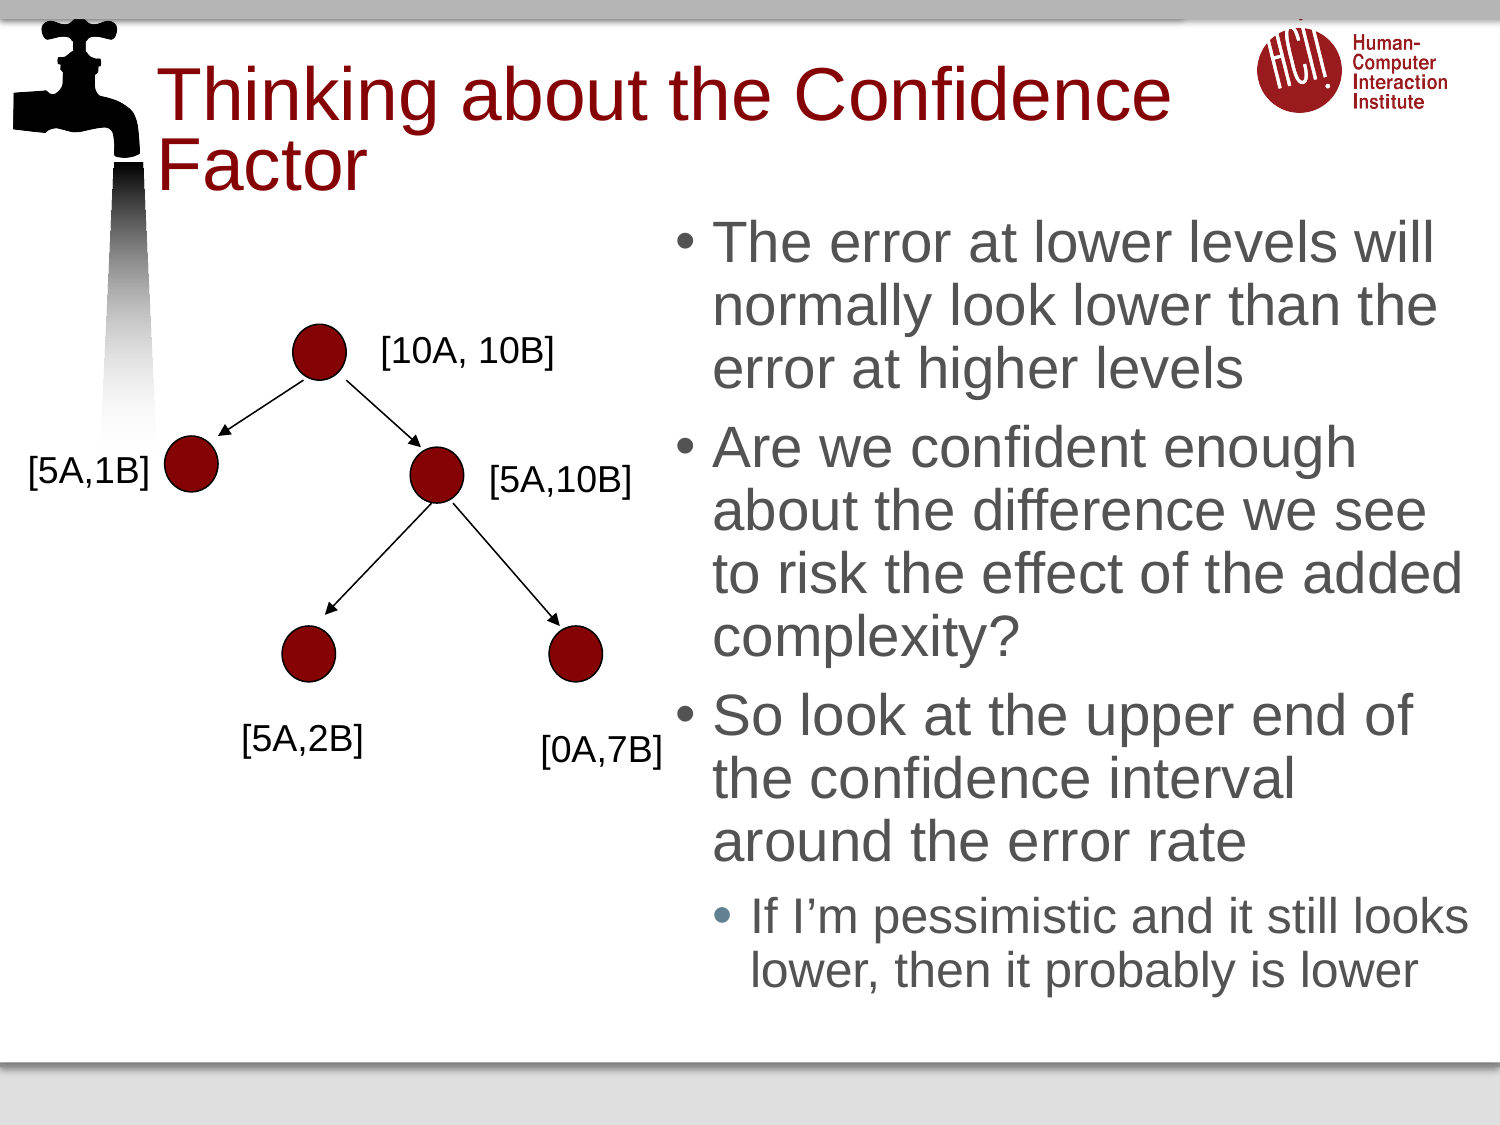

# Thinking about the Confidence Factor
The error at lower levels will normally look lower than the error at higher levels
Are we confident enough about the difference we see to risk the effect of the added complexity?
So look at the upper end of the confidence interval around the error rate
If I’m pessimistic and it still looks lower, then it probably is lower
[10A, 10B]

[5A,1B]

[5A,10B]

[5A,2B]
[0A,7B]